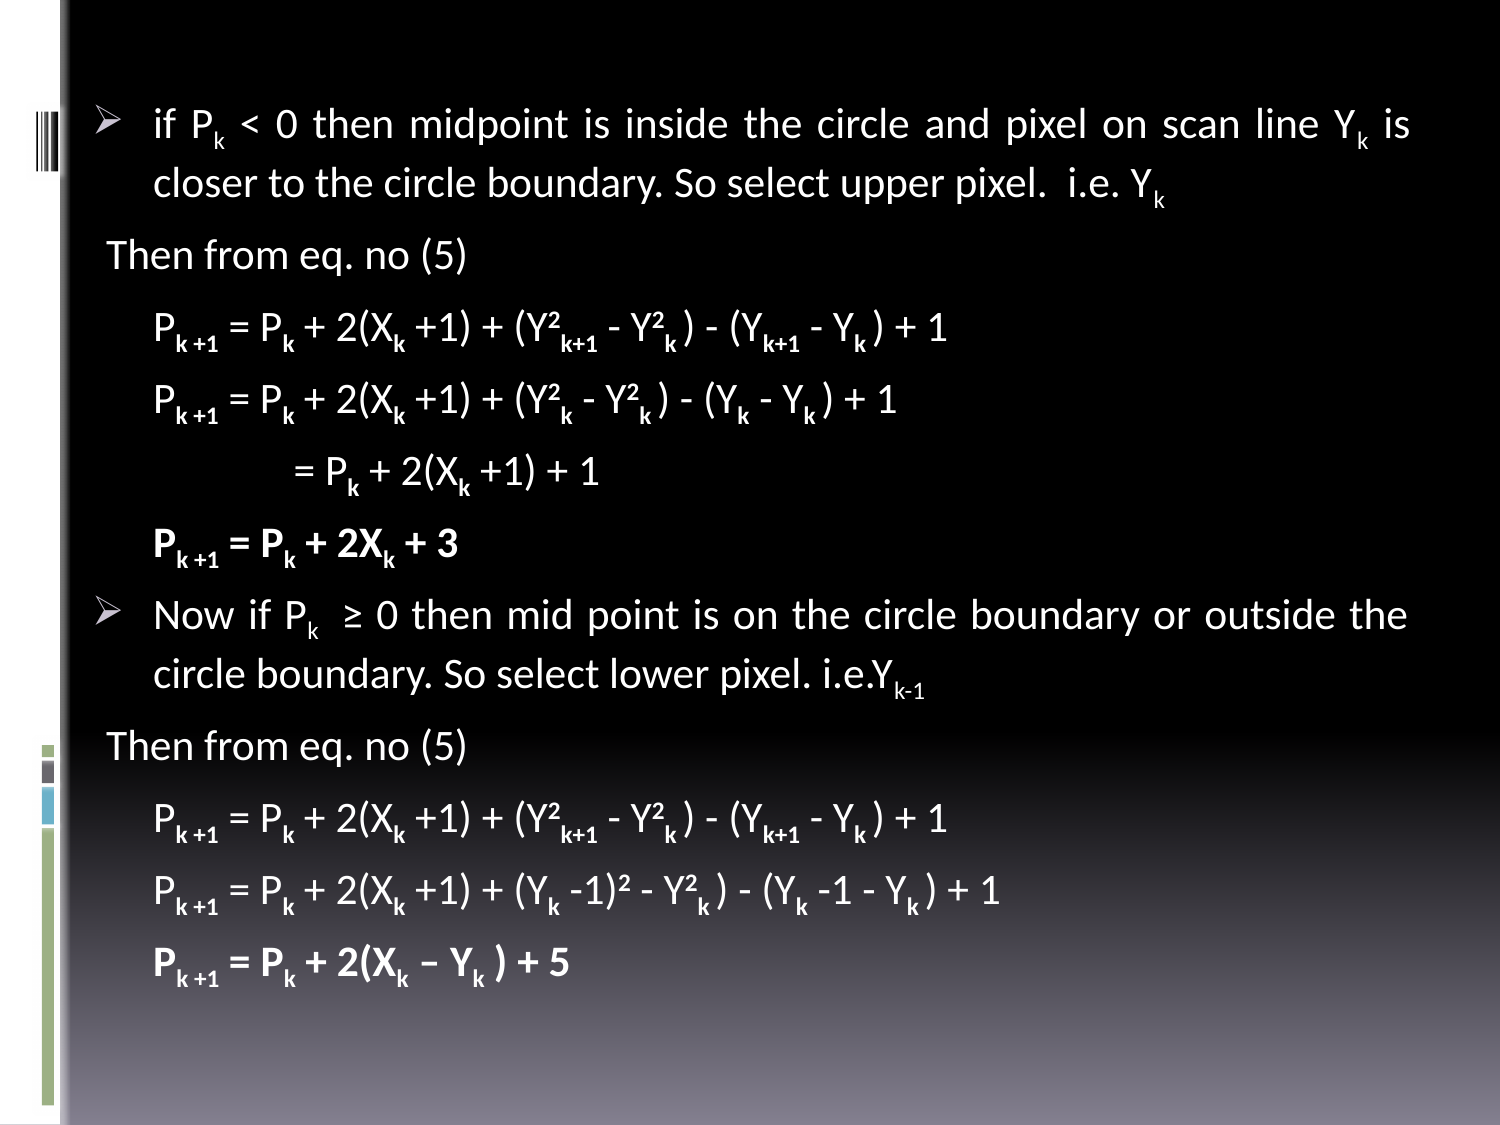

if Pk < 0 then midpoint is inside the circle and pixel on scan line Yk is closer to the circle boundary. So select upper pixel.  i.e. Yk
 Then from eq. no (5)
	Pk +1 = Pk + 2(Xk +1) + (Y2k+1 - Y2k ) - (Yk+1 - Yk ) + 1
	Pk +1 = Pk + 2(Xk +1) + (Y2k - Y2k ) - (Yk - Yk ) + 1
	   	 = Pk + 2(Xk +1) + 1
	Pk +1 = Pk + 2Xk + 3
Now if Pk  ≥ 0 then mid point is on the circle boundary or outside the circle boundary. So select lower pixel. i.e.Yk-1
 Then from eq. no (5)
	Pk +1 = Pk + 2(Xk +1) + (Y2k+1 - Y2k ) - (Yk+1 - Yk ) + 1
	Pk +1 = Pk + 2(Xk +1) + (Yk -1)2 - Y2k ) - (Yk -1 - Yk ) + 1
	Pk +1 = Pk + 2(Xk – Yk ) + 5